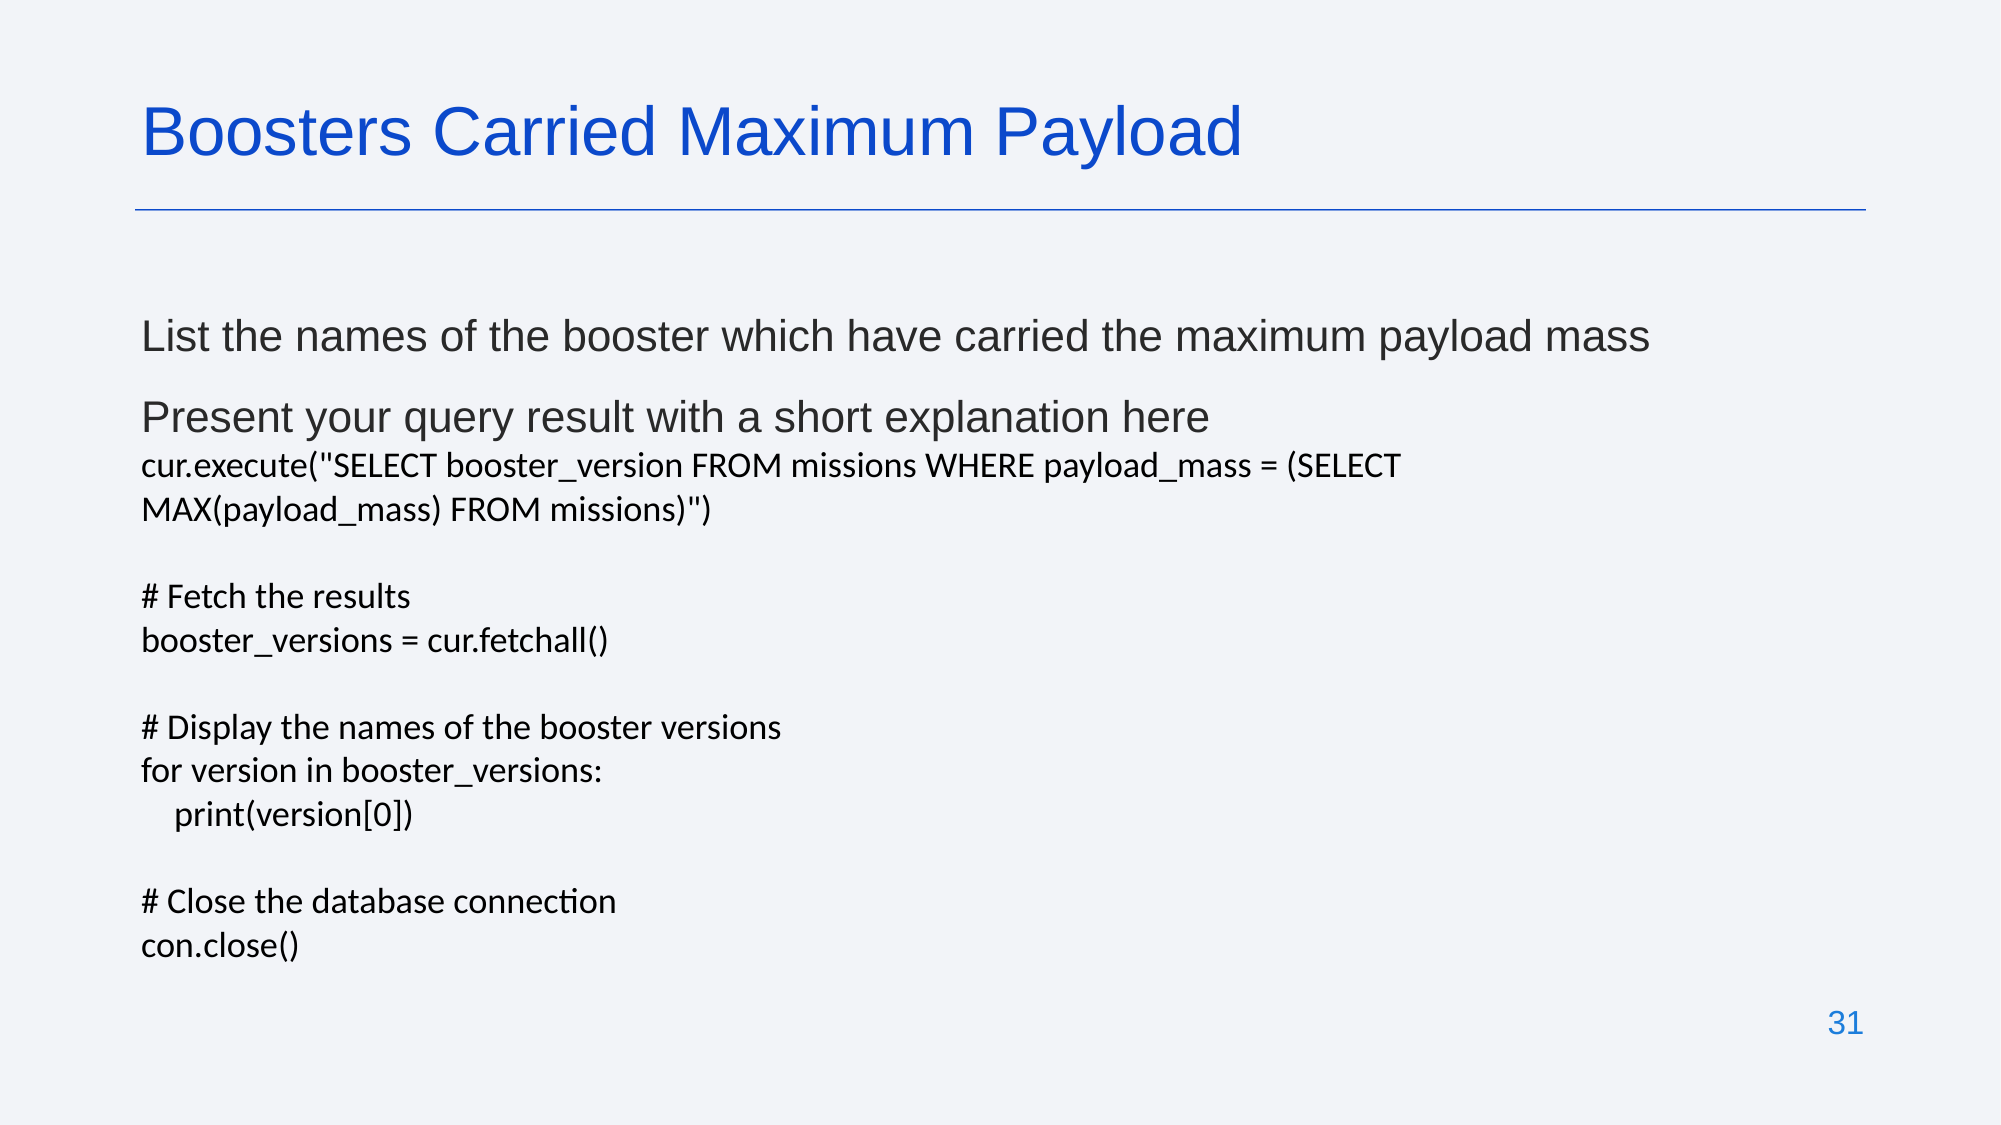

Boosters Carried Maximum Payload
List the names of the booster which have carried the maximum payload mass
Present your query result with a short explanation here
cur.execute("SELECT booster_version FROM missions WHERE payload_mass = (SELECT MAX(payload_mass) FROM missions)")
# Fetch the results
booster_versions = cur.fetchall()
# Display the names of the booster versions
for version in booster_versions:
    print(version[0])
# Close the database connection
con.close()

31